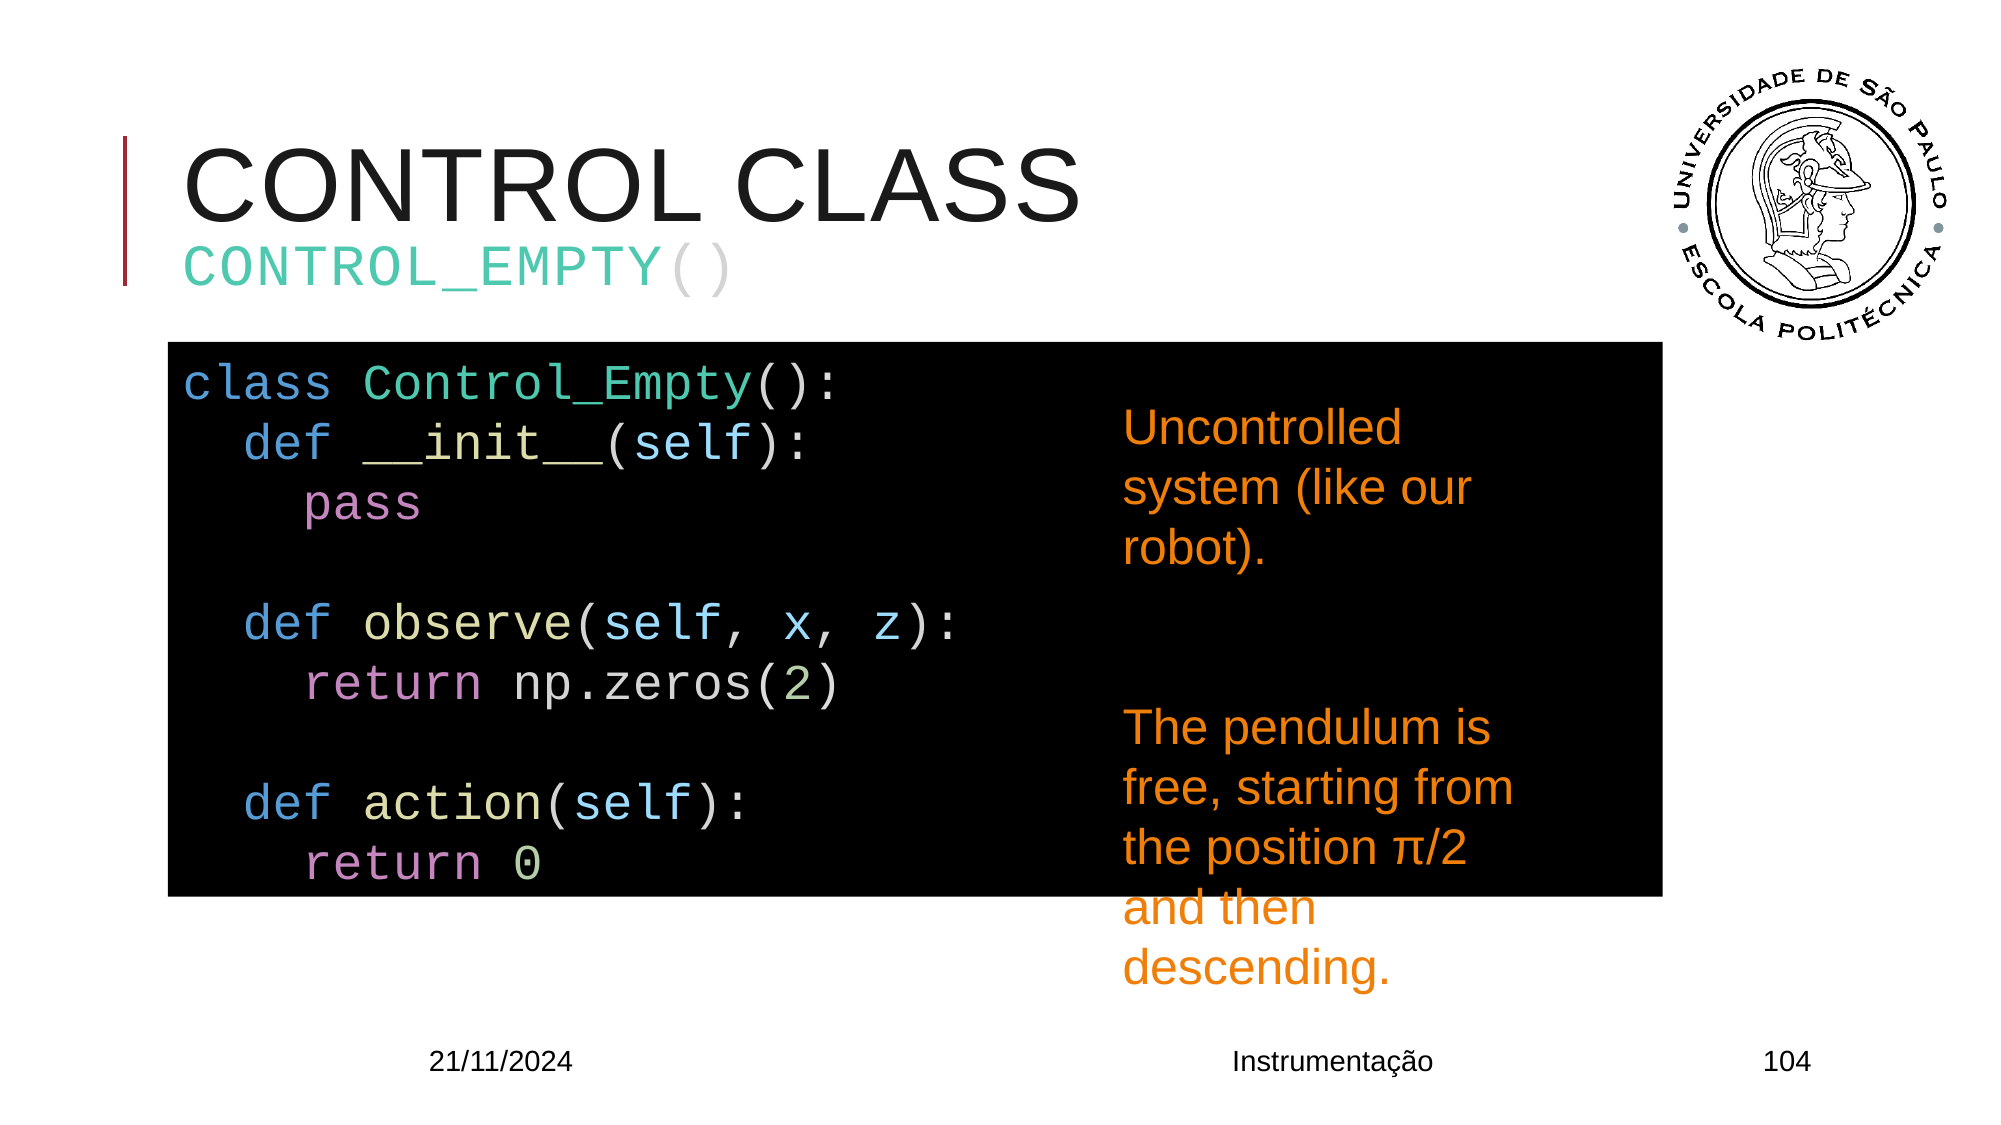

# CONTROL Class Control_Empty()
class Control_Empty():
  def __init__(self):
    pass
  def observe(self, x, z):
    return np.zeros(2)
  def action(self):
    return 0
Uncontrolled system (like our robot).

The pendulum is free, starting from the position π/2 and then descending.